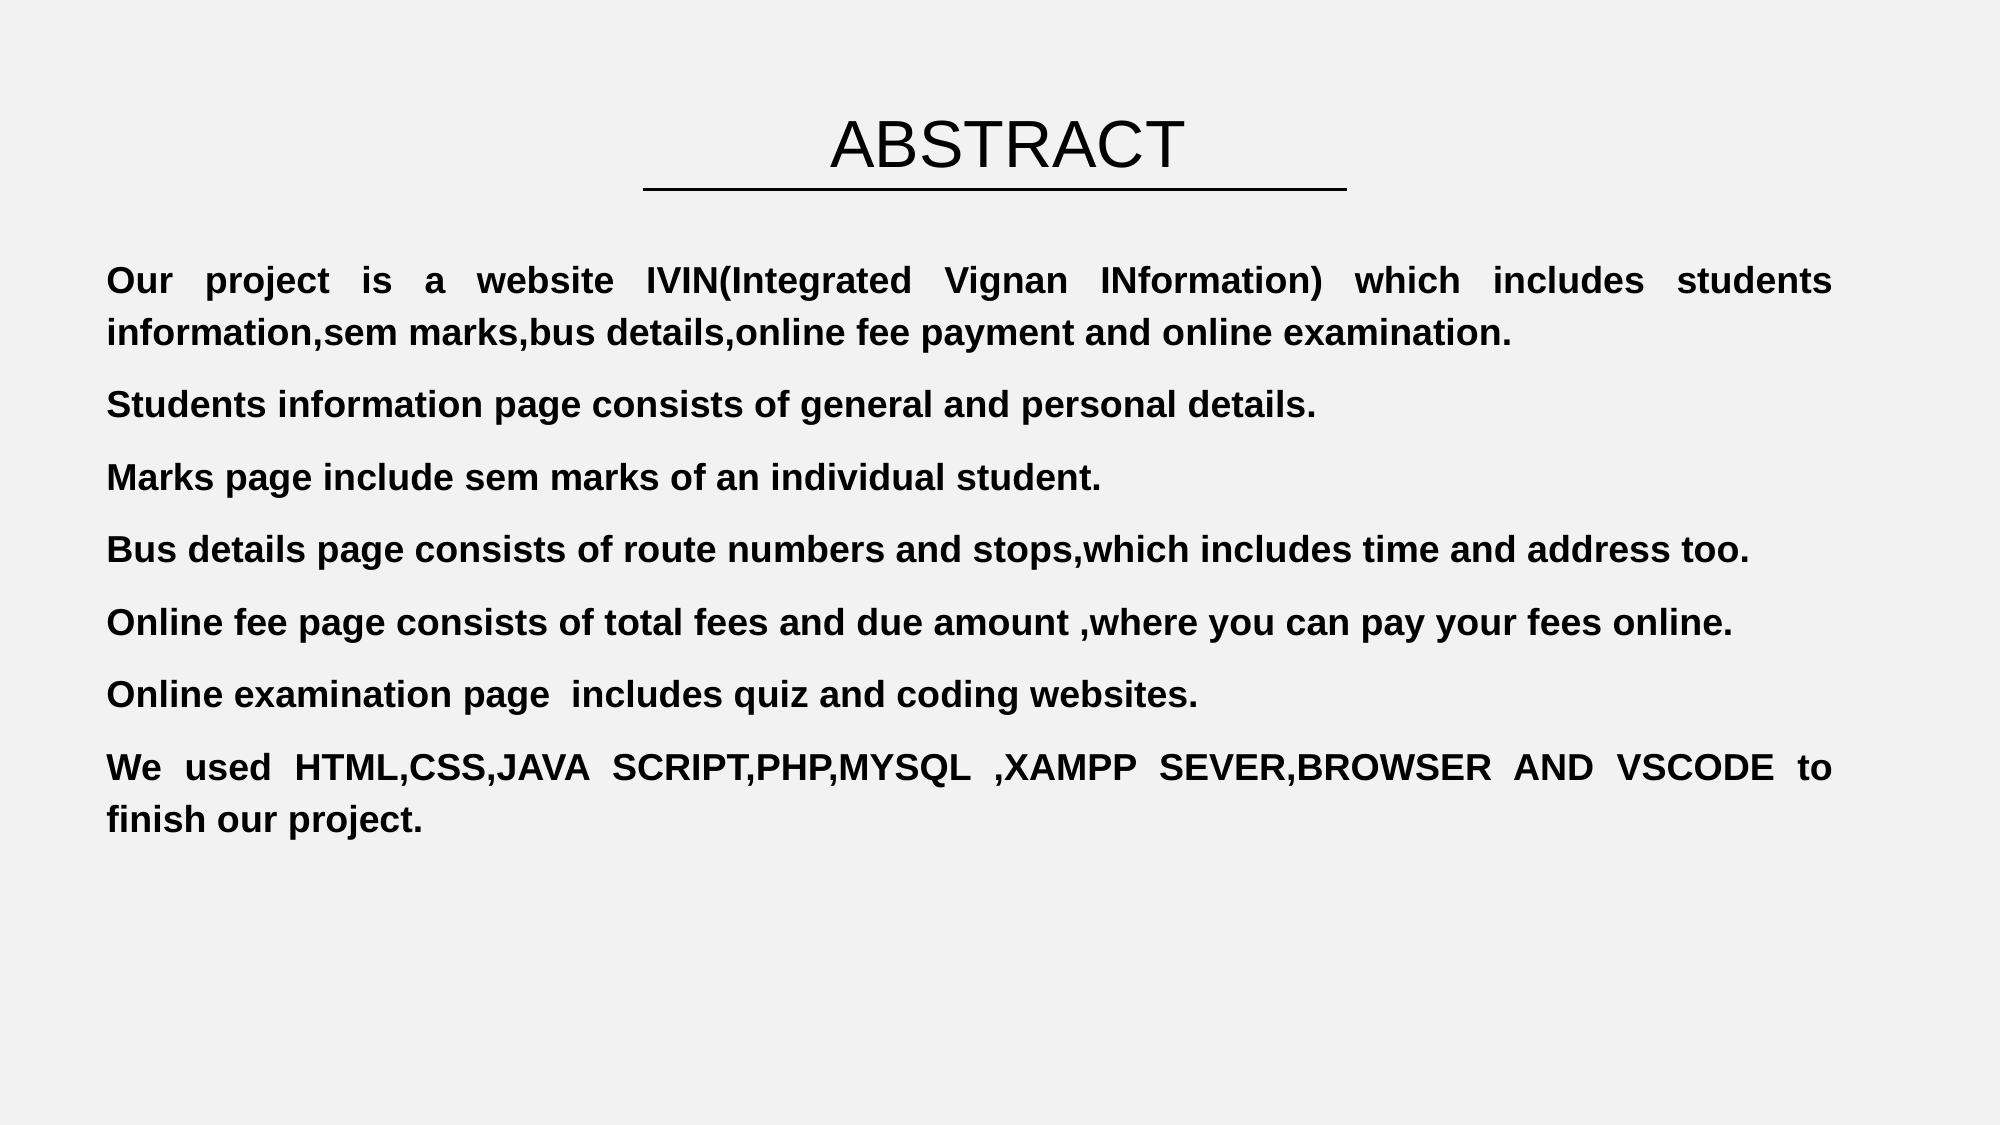

ABSTRACT
#
Our project is a website IVIN(Integrated Vignan INformation) which includes students information,sem marks,bus details,online fee payment and online examination.
Students information page consists of general and personal details.
Marks page include sem marks of an individual student.
Bus details page consists of route numbers and stops,which includes time and address too.
Online fee page consists of total fees and due amount ,where you can pay your fees online.
Online examination page  includes quiz and coding websites.
We used HTML,CSS,JAVA SCRIPT,PHP,MYSQL ,XAMPP SEVER,BROWSER AND VSCODE to finish our project.